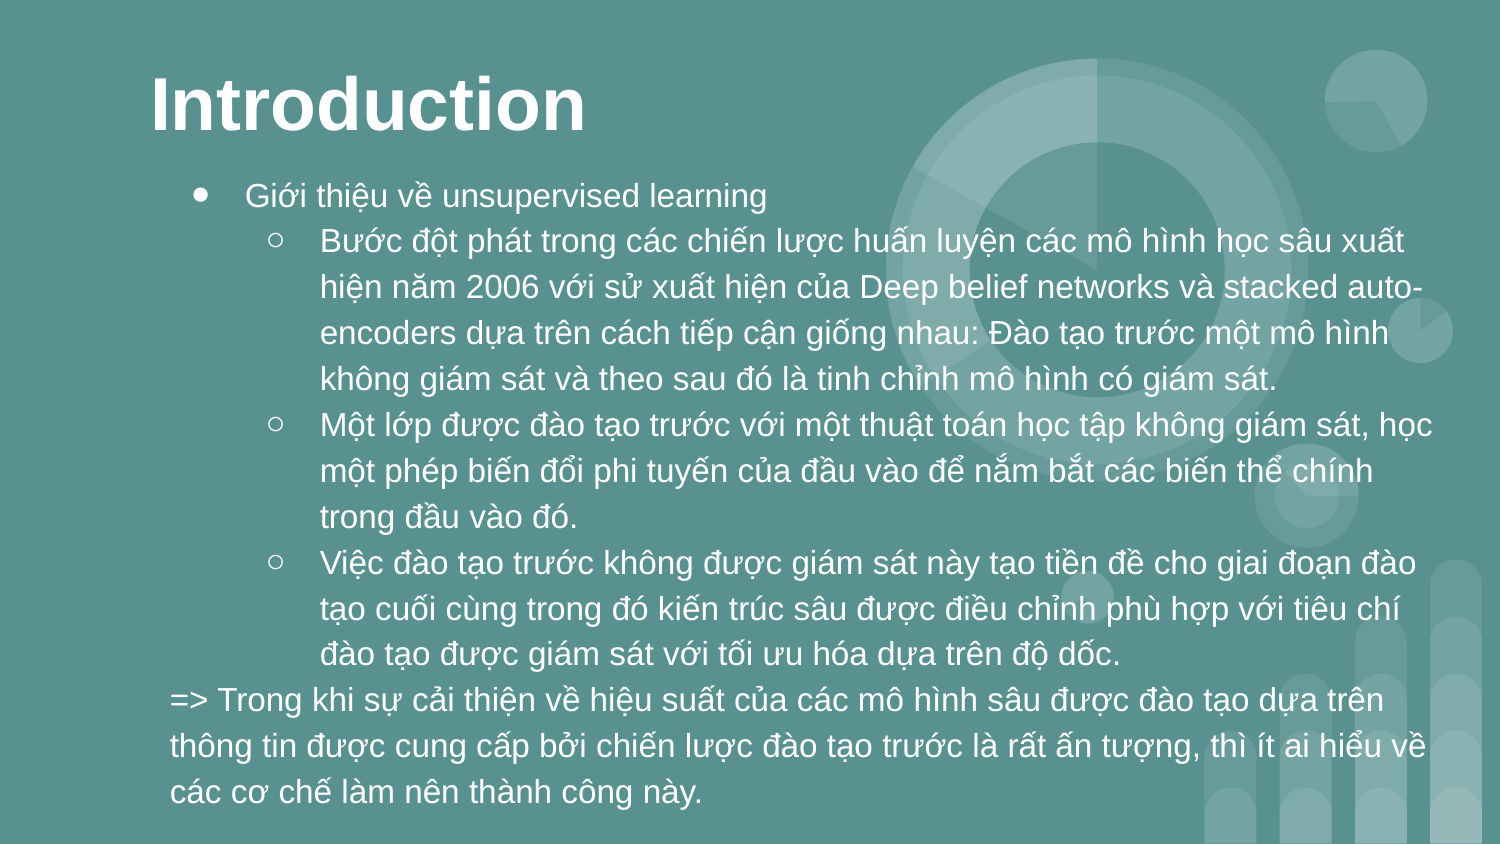

# Introduction
Giới thiệu về unsupervised learning
Bước đột phát trong các chiến lược huấn luyện các mô hình học sâu xuất hiện năm 2006 với sử xuất hiện của Deep belief networks và stacked auto-encoders dựa trên cách tiếp cận giống nhau: Đào tạo trước một mô hình không giám sát và theo sau đó là tinh chỉnh mô hình có giám sát.
Một lớp được đào tạo trước với một thuật toán học tập không giám sát, học một phép biến đổi phi tuyến của đầu vào để nắm bắt các biến thể chính trong đầu vào đó.
Việc đào tạo trước không được giám sát này tạo tiền đề cho giai đoạn đào tạo cuối cùng trong đó kiến ​​trúc sâu được điều chỉnh phù hợp với tiêu chí đào tạo được giám sát với tối ưu hóa dựa trên độ dốc.
=> Trong khi sự cải thiện về hiệu suất của các mô hình sâu được đào tạo dựa trên thông tin được cung cấp bởi chiến lược đào tạo trước là rất ấn tượng, thì ít ai hiểu về các cơ chế làm nên thành công này.